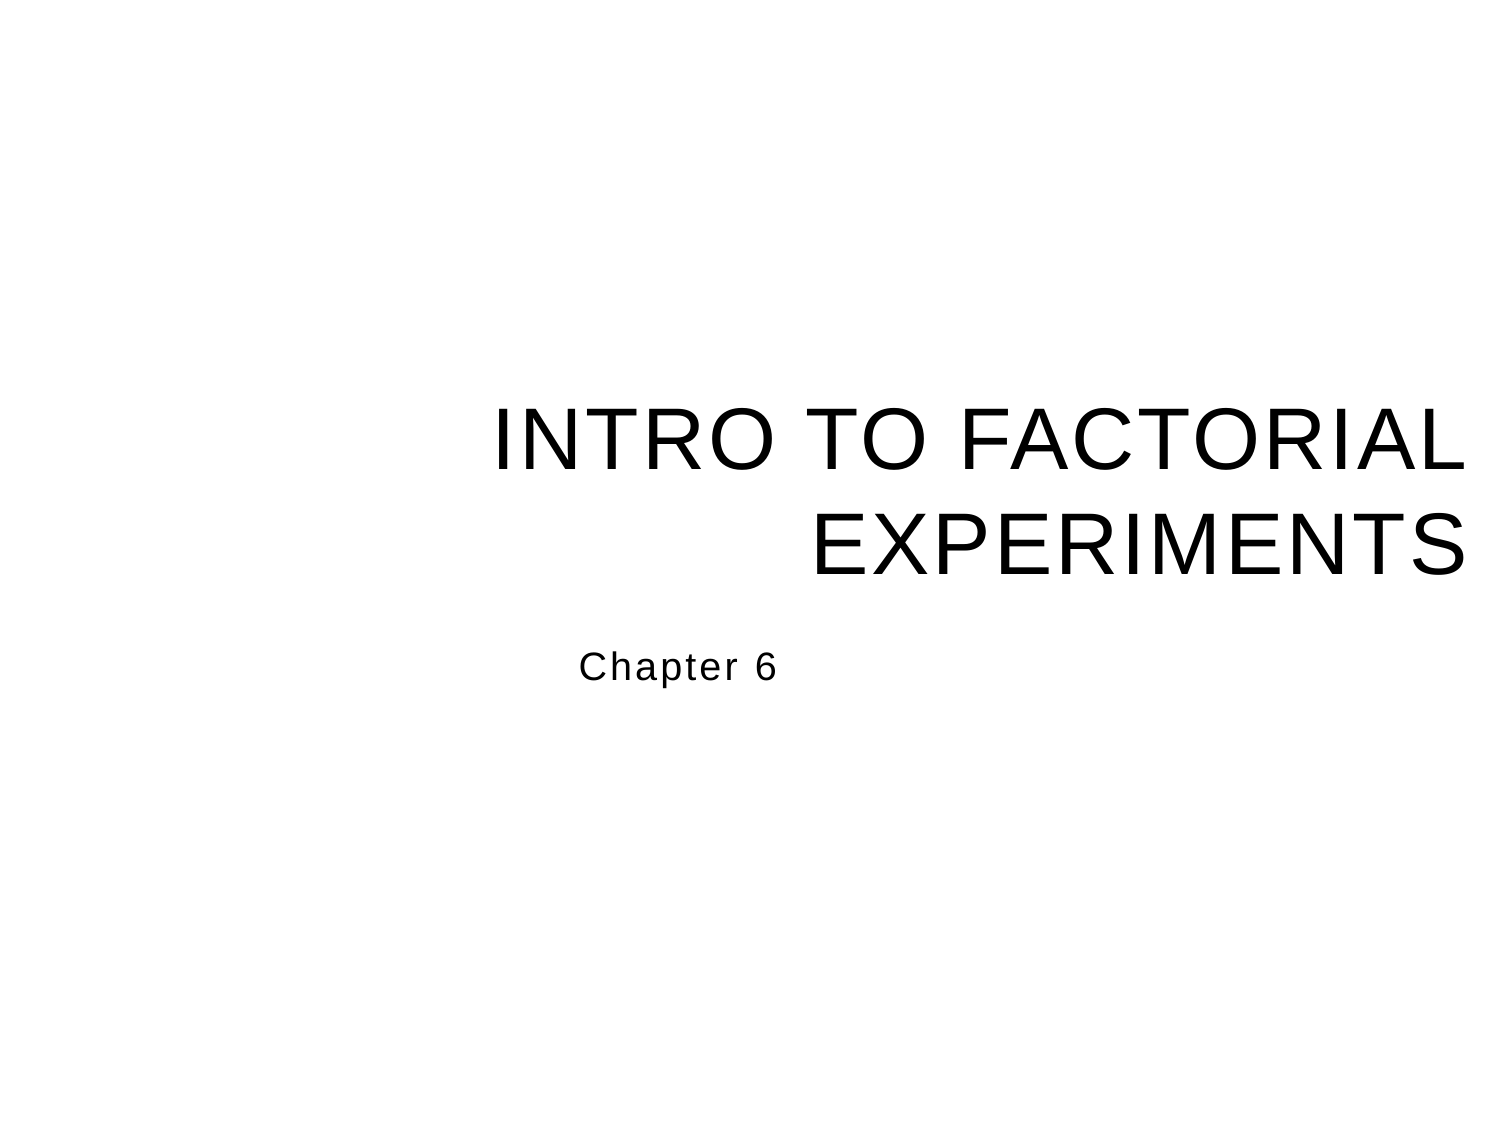

# INTRO TO FACTORIAL EXPERIMENTS

Chapter 6